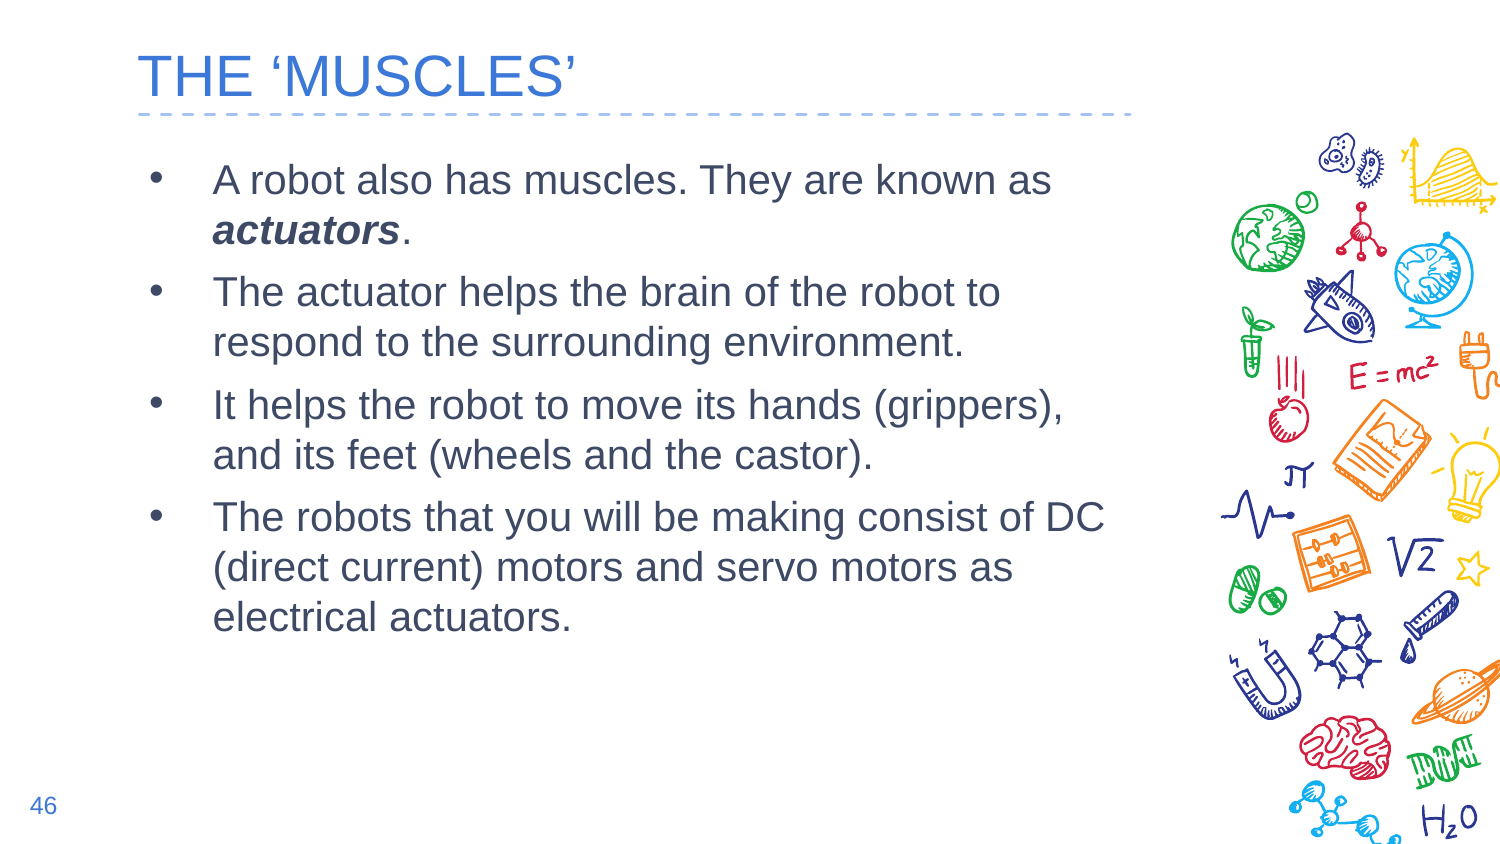

# THE ‘MUSCLES’
A robot also has muscles. They are known as actuators.
The actuator helps the brain of the robot to respond to the surrounding environment.
It helps the robot to move its hands (grippers), and its feet (wheels and the castor).
The robots that you will be making consist of DC (direct current) motors and servo motors as electrical actuators.
46